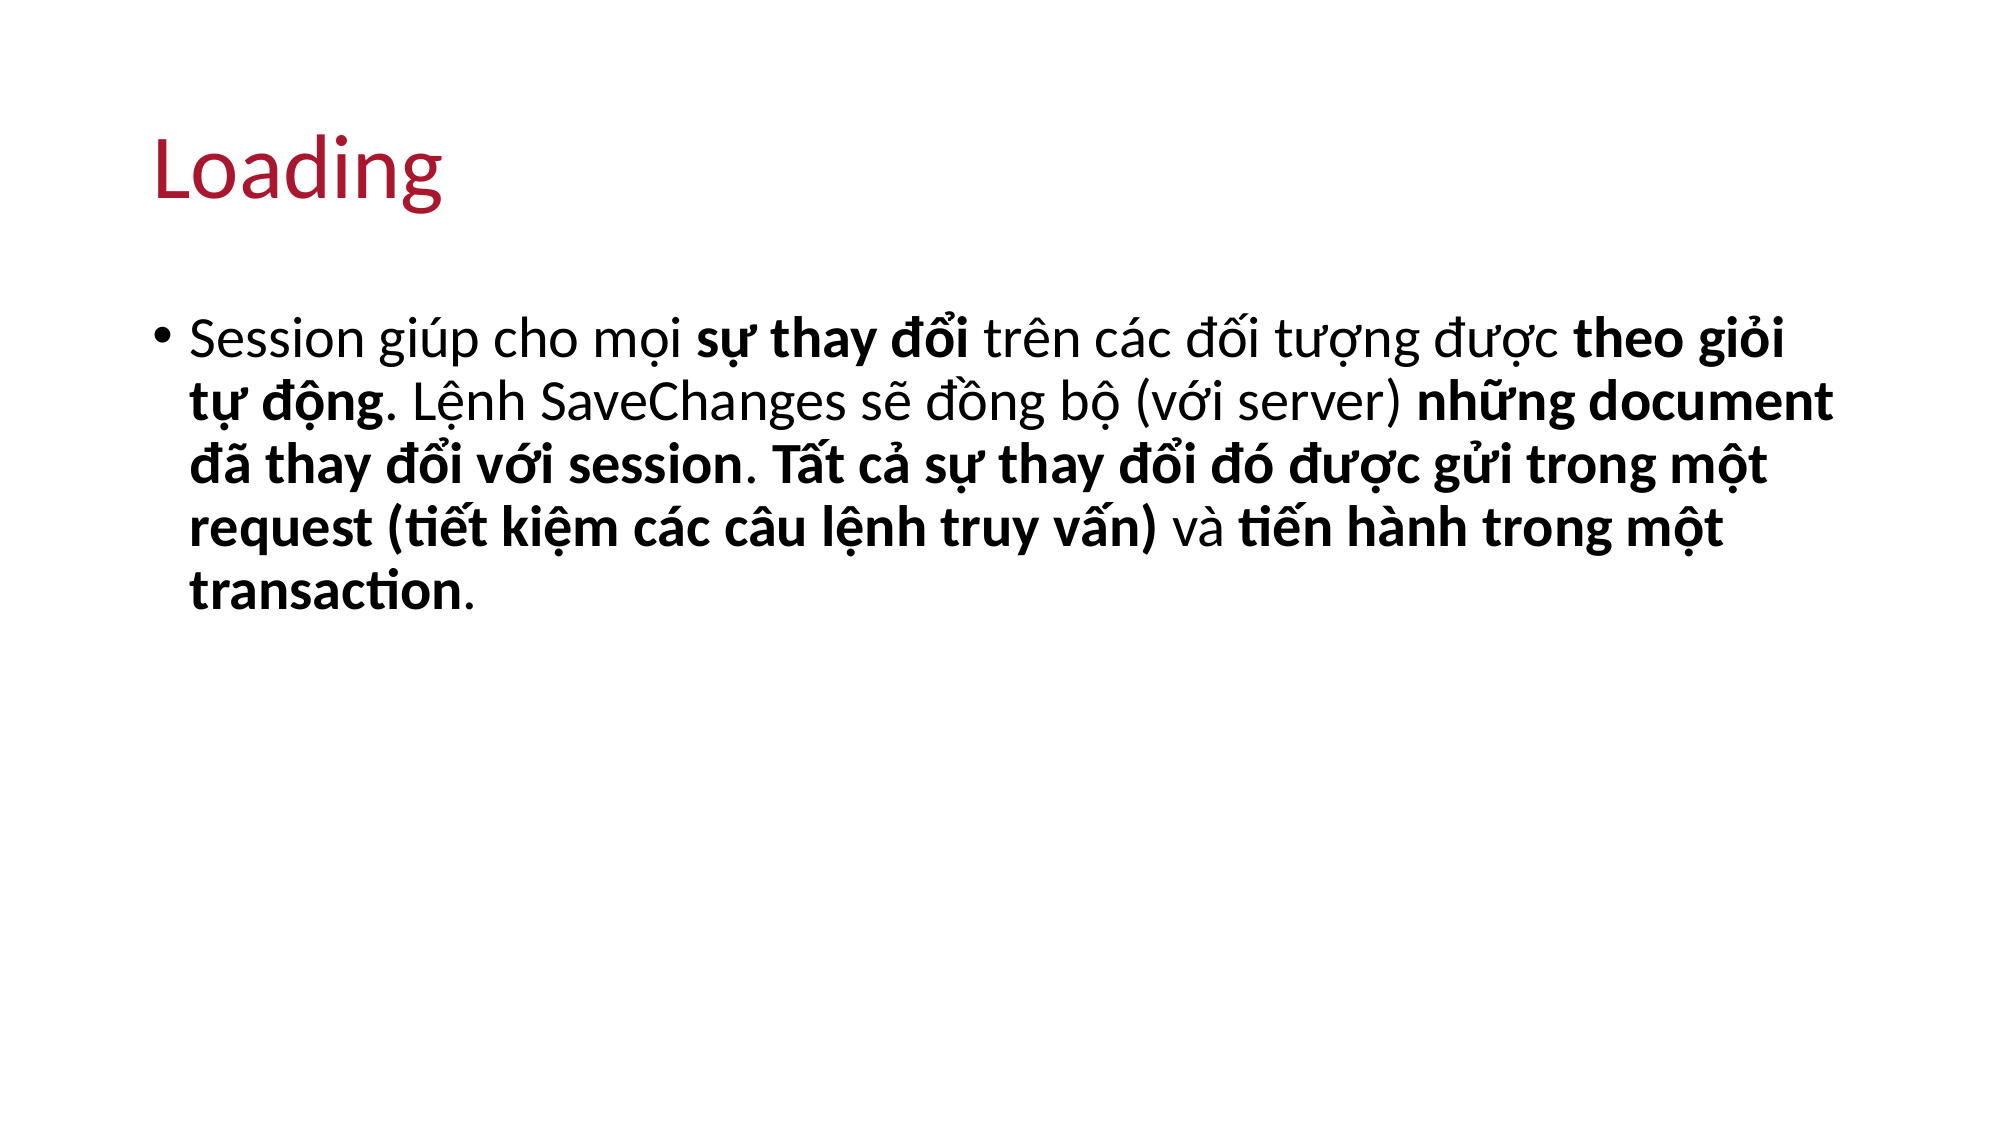

# Loading
Session giúp cho mọi sự thay đổi trên các đối tượng được theo giỏi tự động. Lệnh SaveChanges sẽ đồng bộ (với server) những document đã thay đổi với session. Tất cả sự thay đổi đó được gửi trong một request (tiết kiệm các câu lệnh truy vấn) và tiến hành trong một transaction.